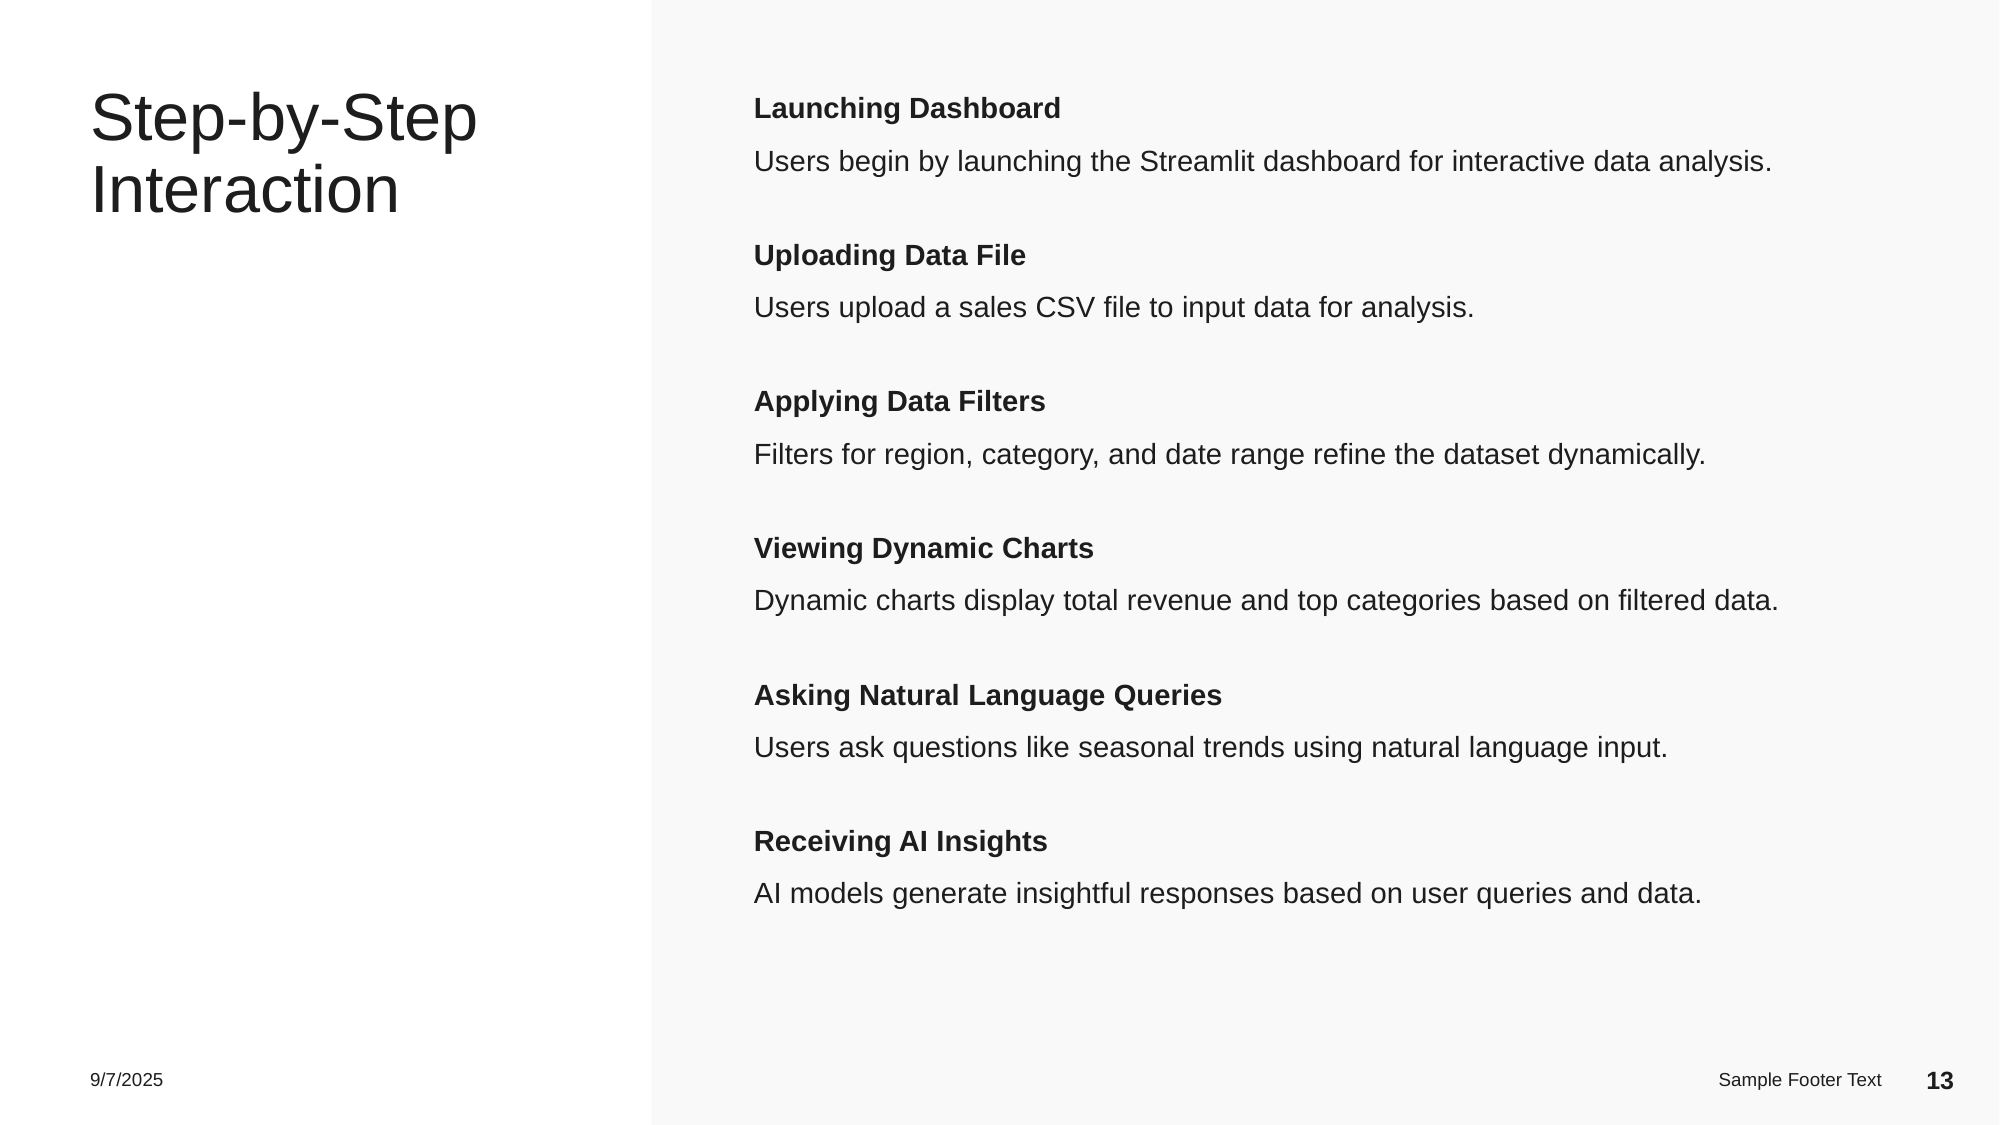

# Step-by-Step Interaction
Launching Dashboard
Users begin by launching the Streamlit dashboard for interactive data analysis.
Uploading Data File
Users upload a sales CSV file to input data for analysis.
Applying Data Filters
Filters for region, category, and date range refine the dataset dynamically.
Viewing Dynamic Charts
Dynamic charts display total revenue and top categories based on filtered data.
Asking Natural Language Queries
Users ask questions like seasonal trends using natural language input.
Receiving AI Insights
AI models generate insightful responses based on user queries and data.
9/7/2025
Sample Footer Text
13